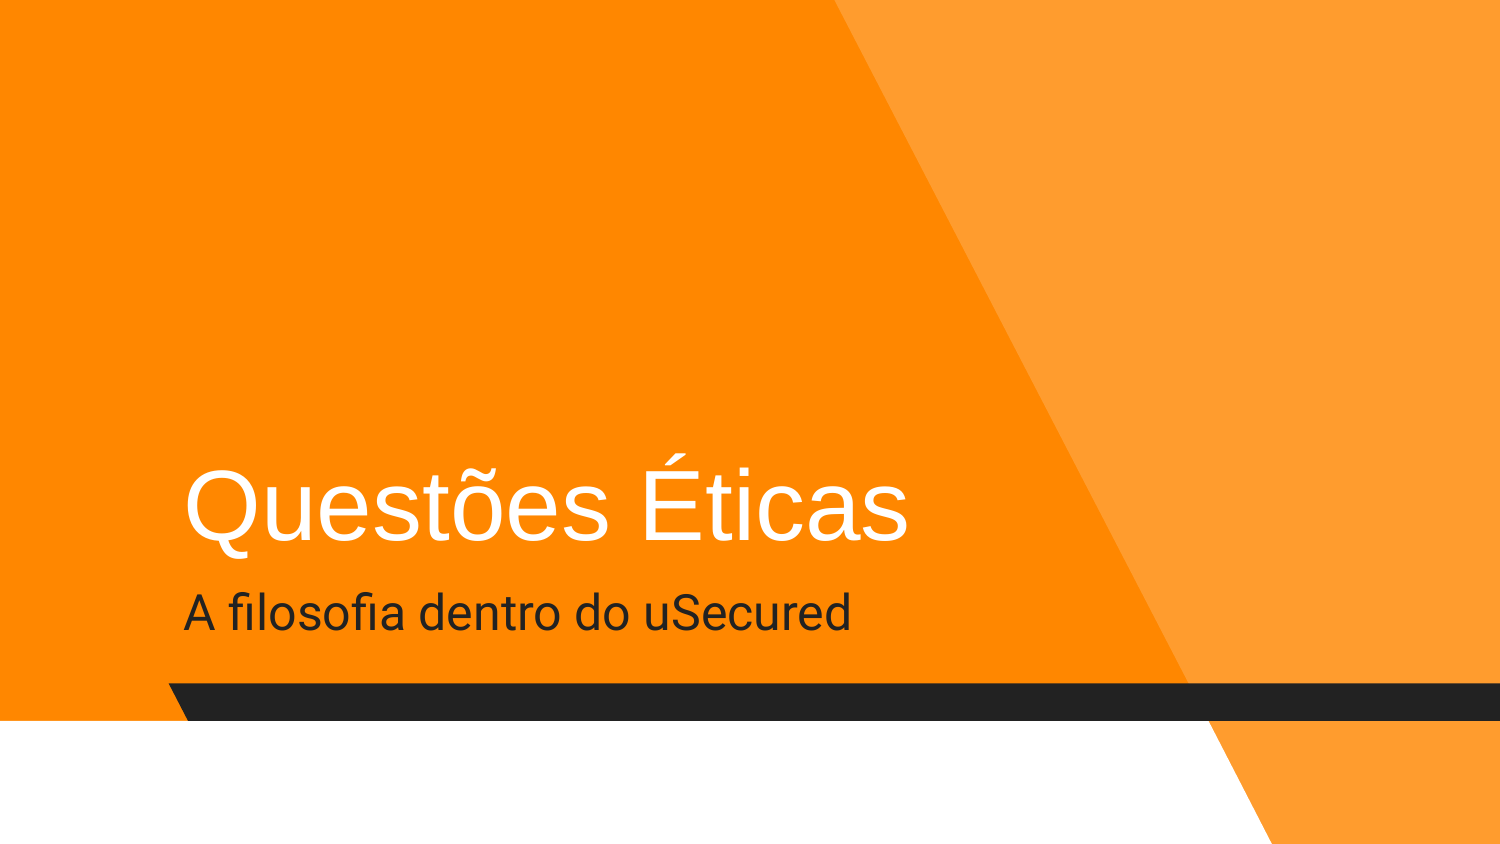

# Questões Éticas
A filosofia dentro do uSecured